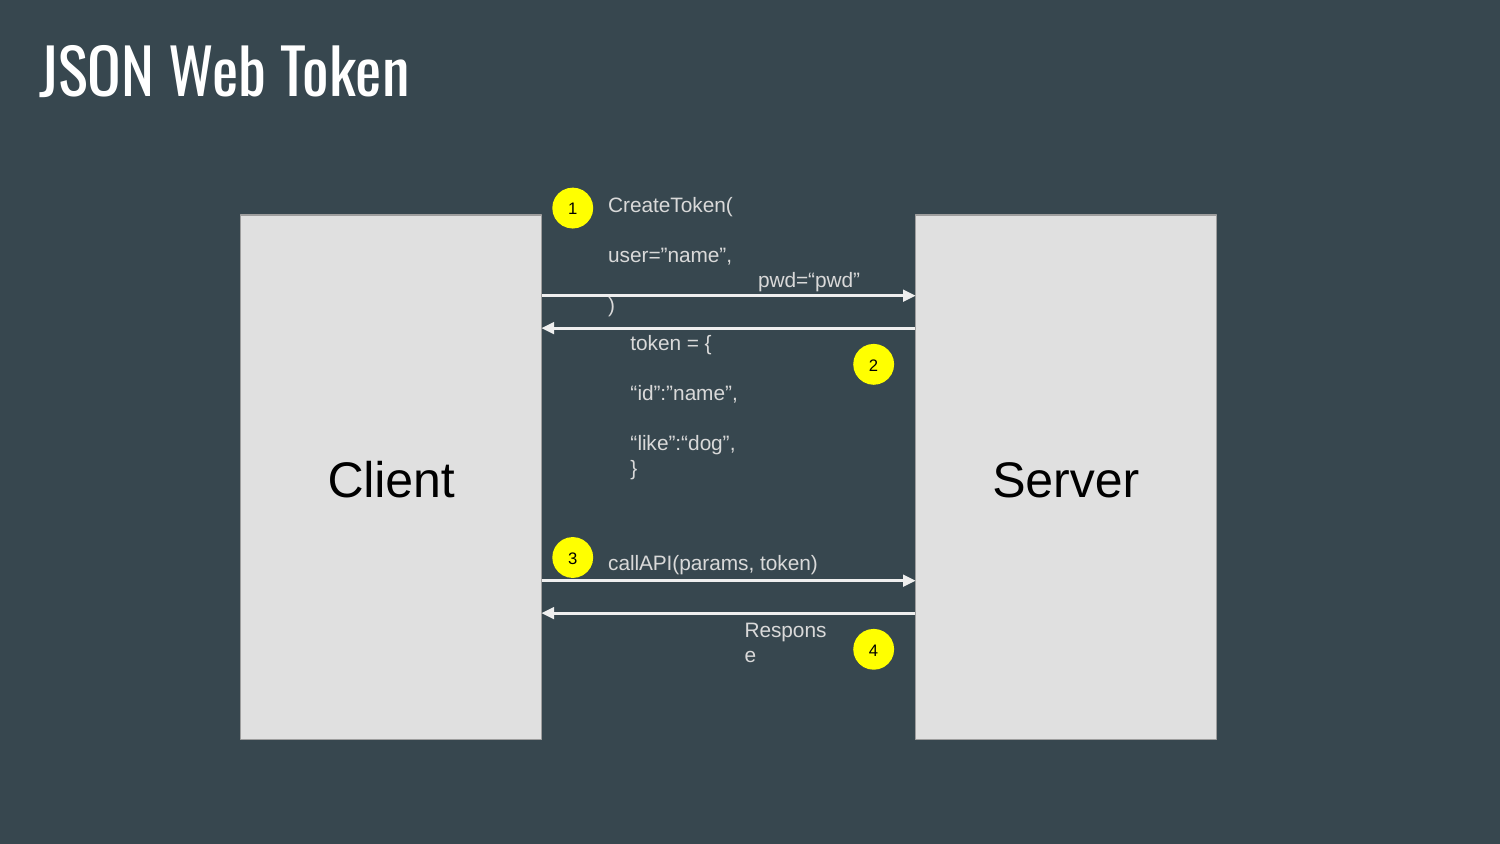

# JSON Web Token

CreateToken(
	user=”name”,
	pwd=“pwd”
)
1
Client
Server
token = {
	“id”:”name”,
	“like”:“dog”,
}
2
callAPI(params, token)
3
Response
4